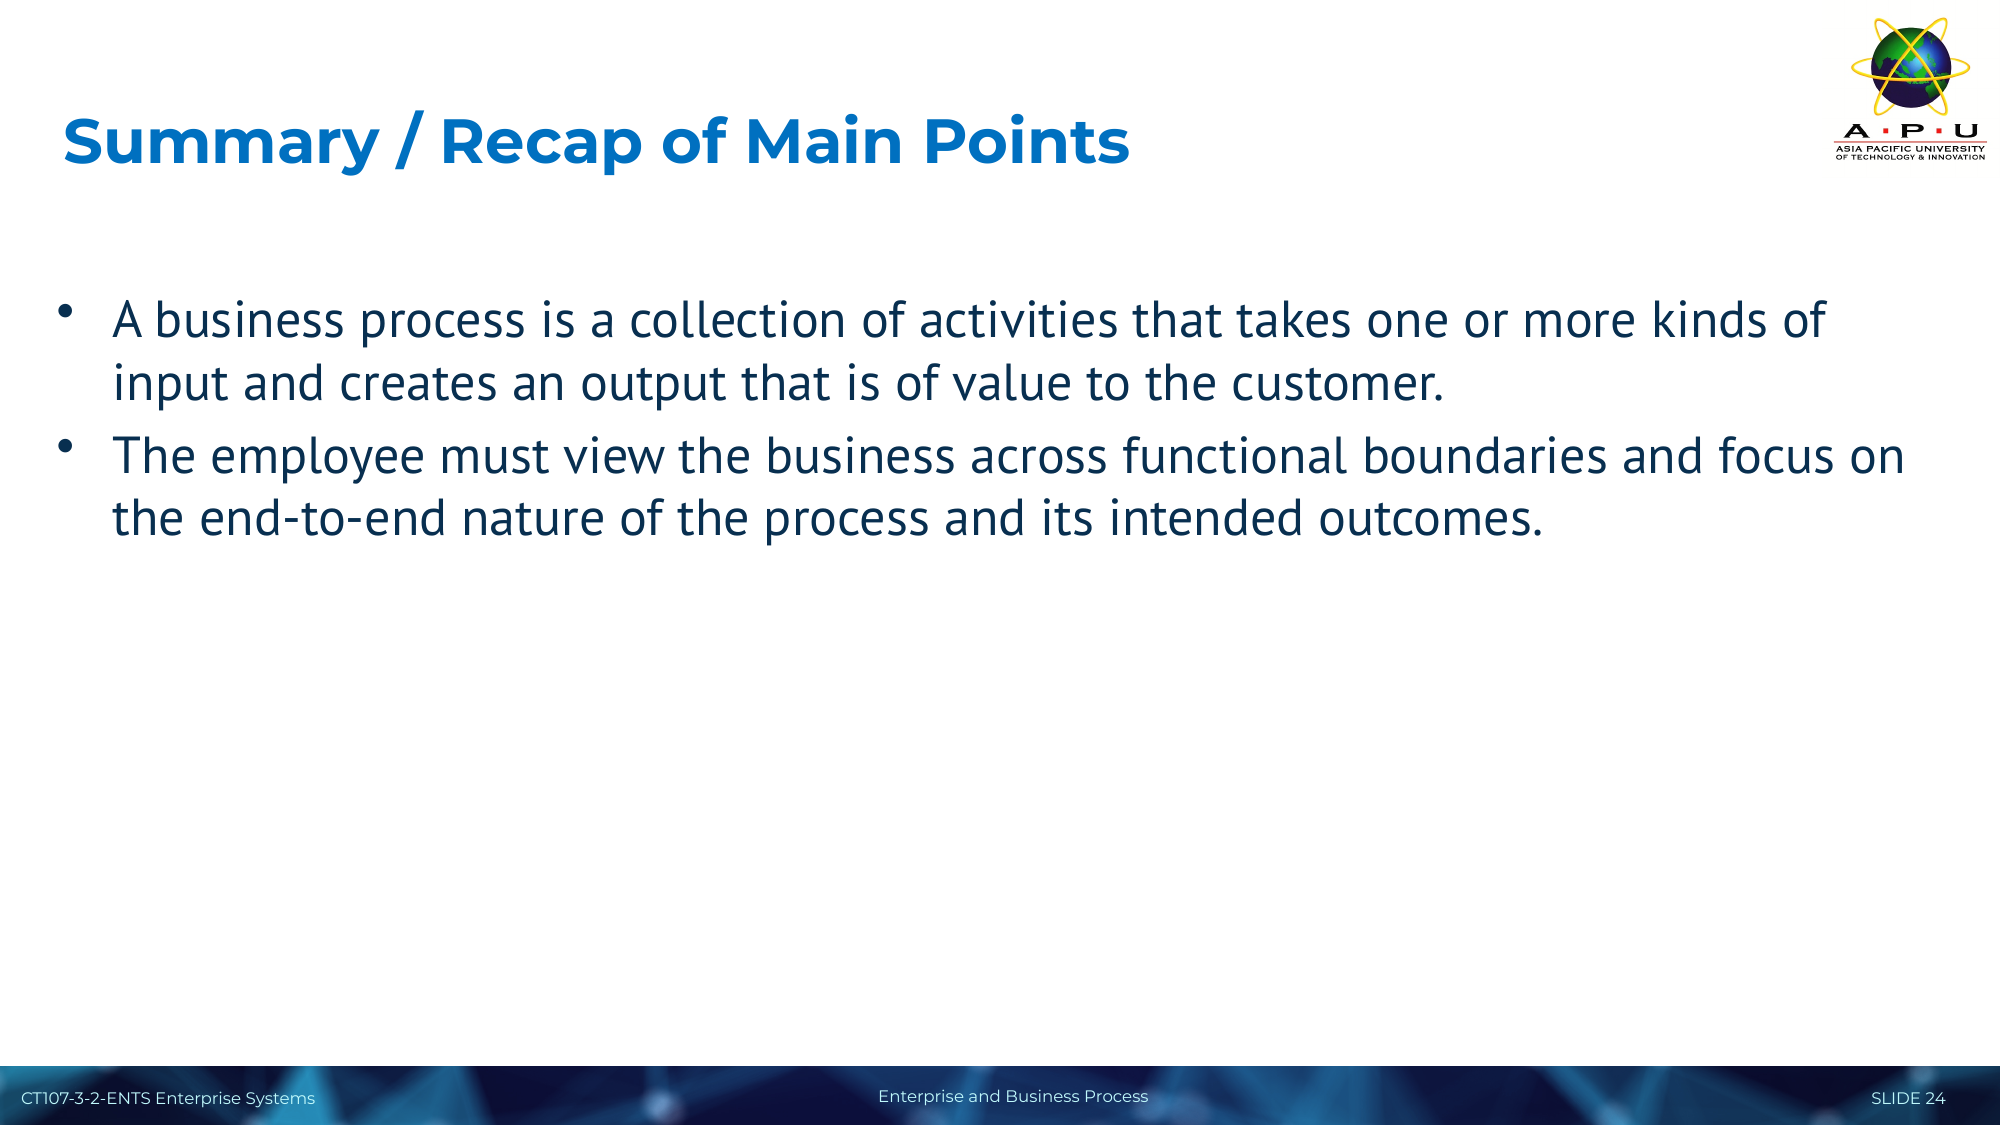

# Summary / Recap of Main Points
A business process is a collection of activities that takes one or more kinds of input and creates an output that is of value to the customer.
The employee must view the business across functional boundaries and focus on the end-to-end nature of the process and its intended outcomes.